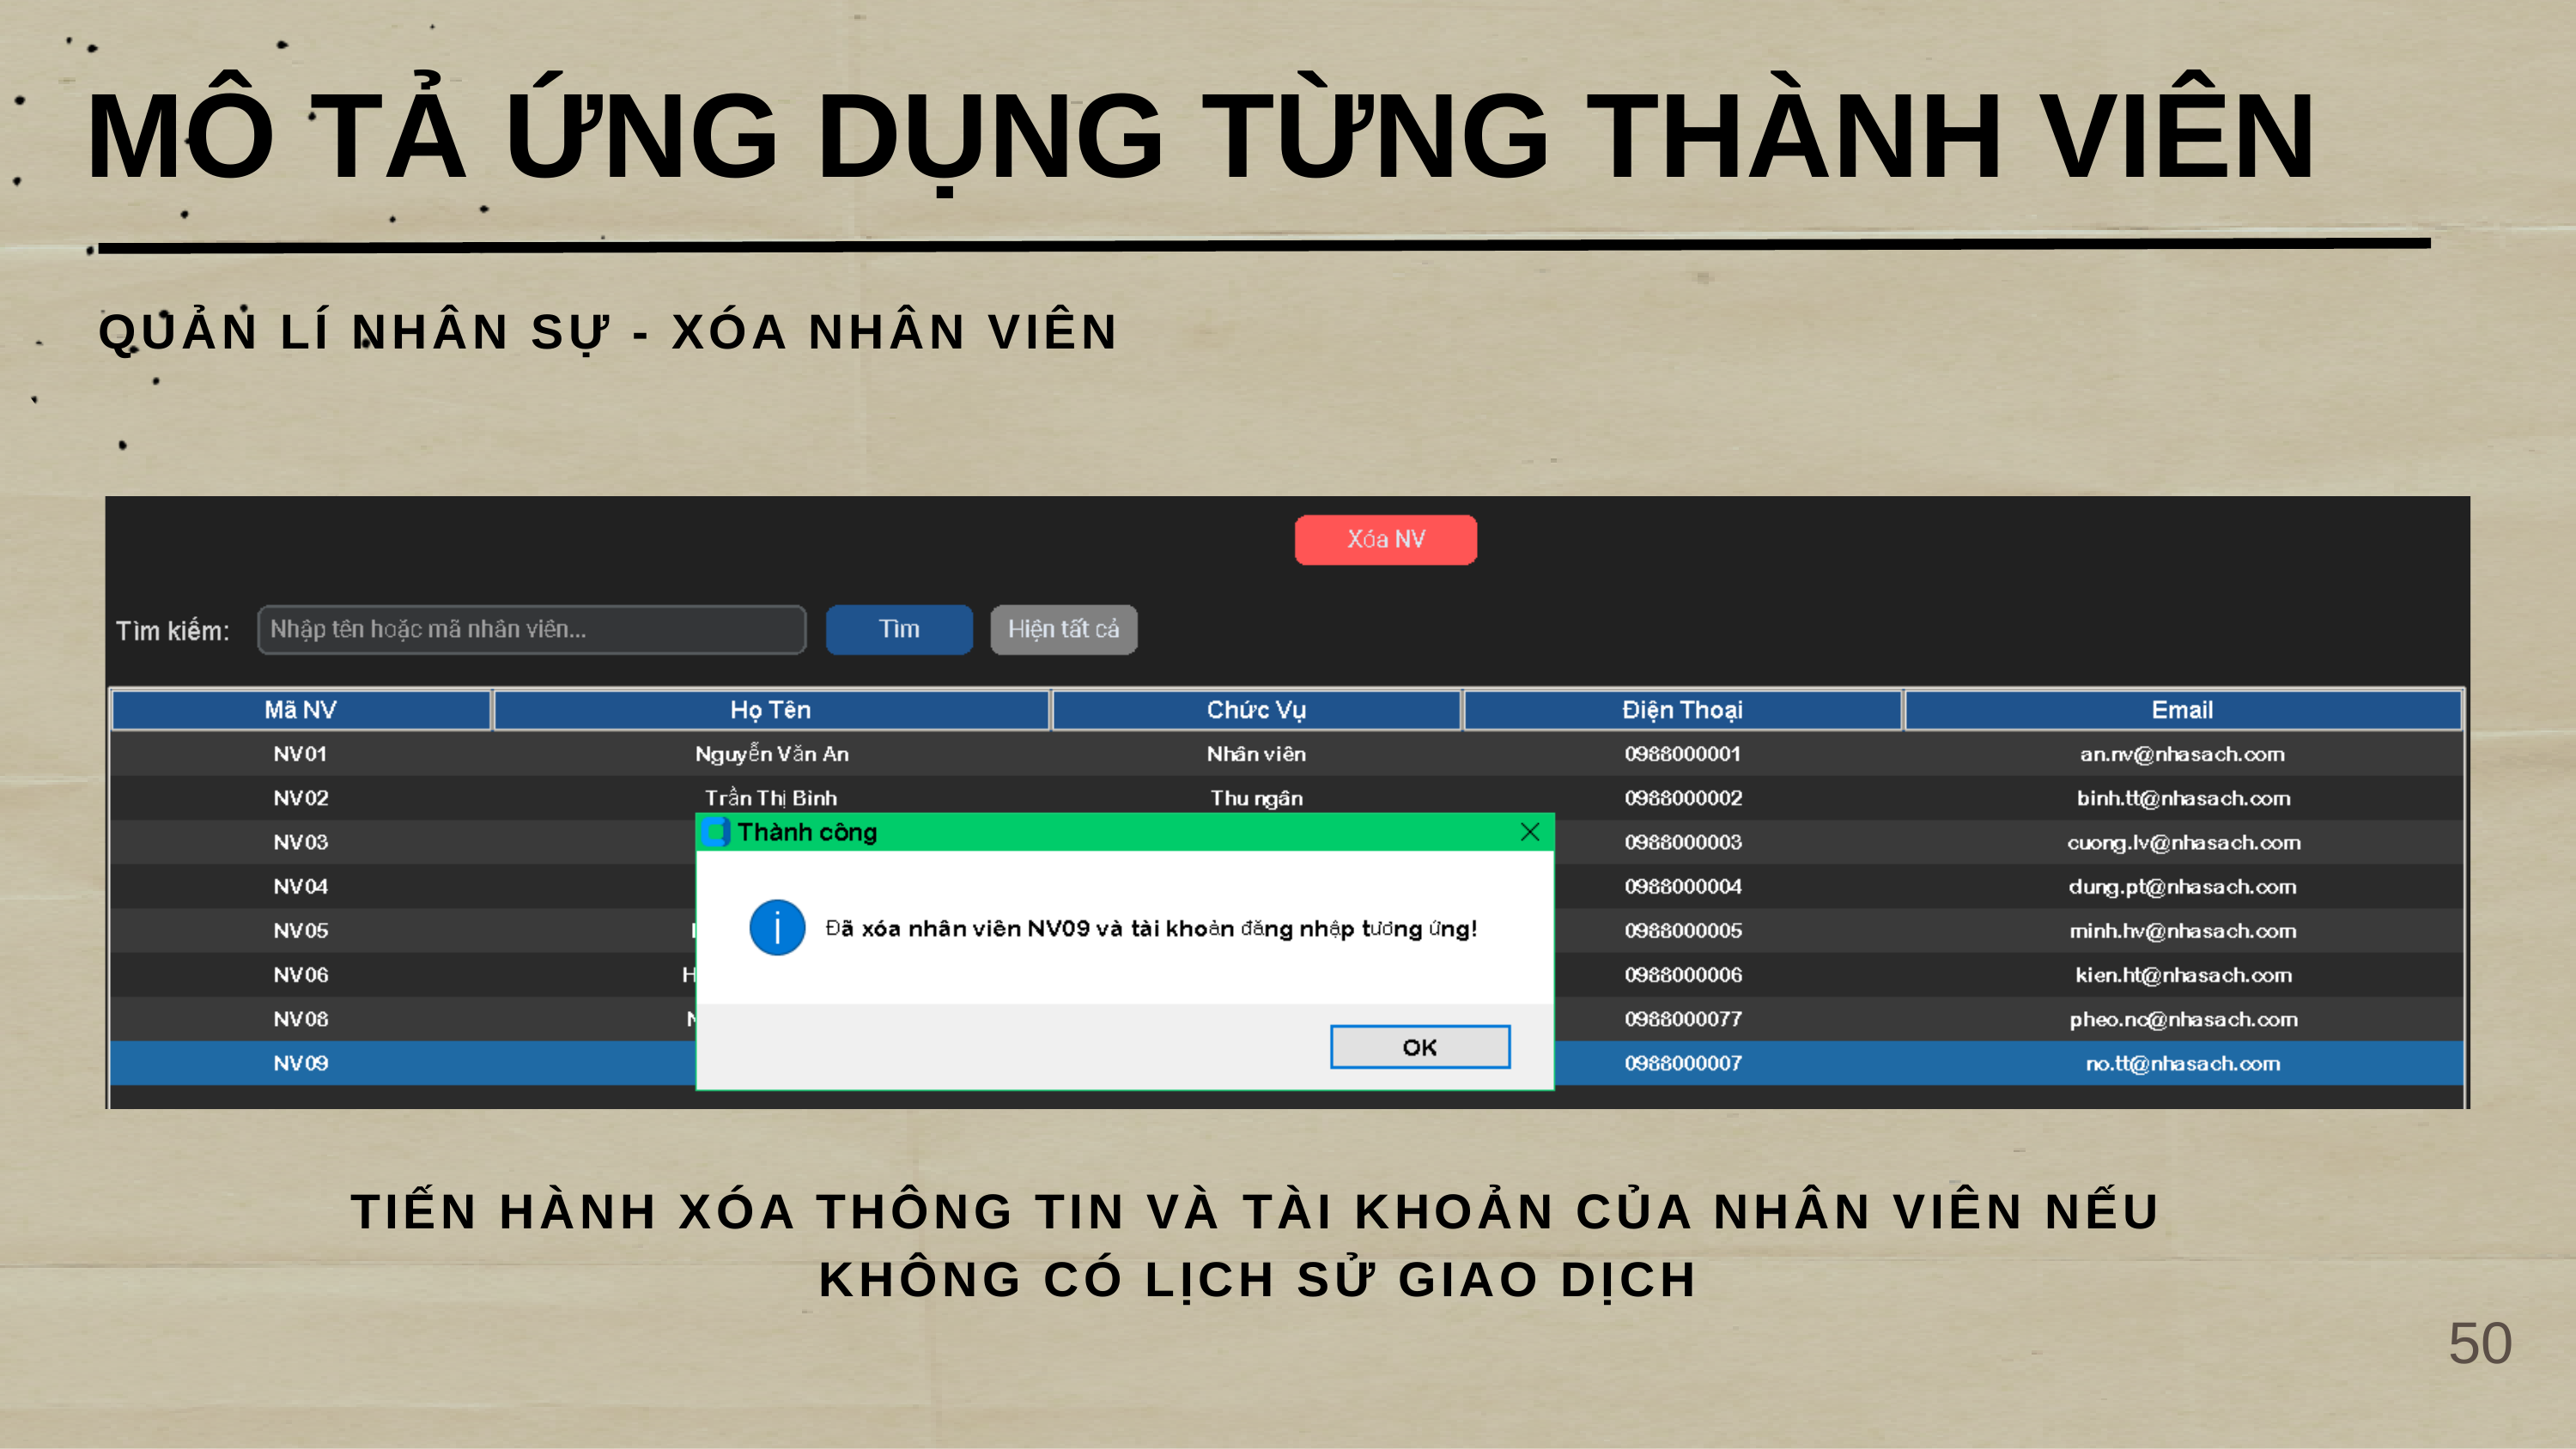

MÔ TẢ ỨNG DỤNG TỪNG THÀNH VIÊN

QUẢN LÍ NHÂN SỰ - XÓA NHÂN VIÊN

TIẾN HÀNH XÓA THÔNG TIN VÀ TÀI KHOẢN CỦA NHÂN VIÊN NẾU KHÔNG CÓ LỊCH SỬ GIAO DỊCH
50